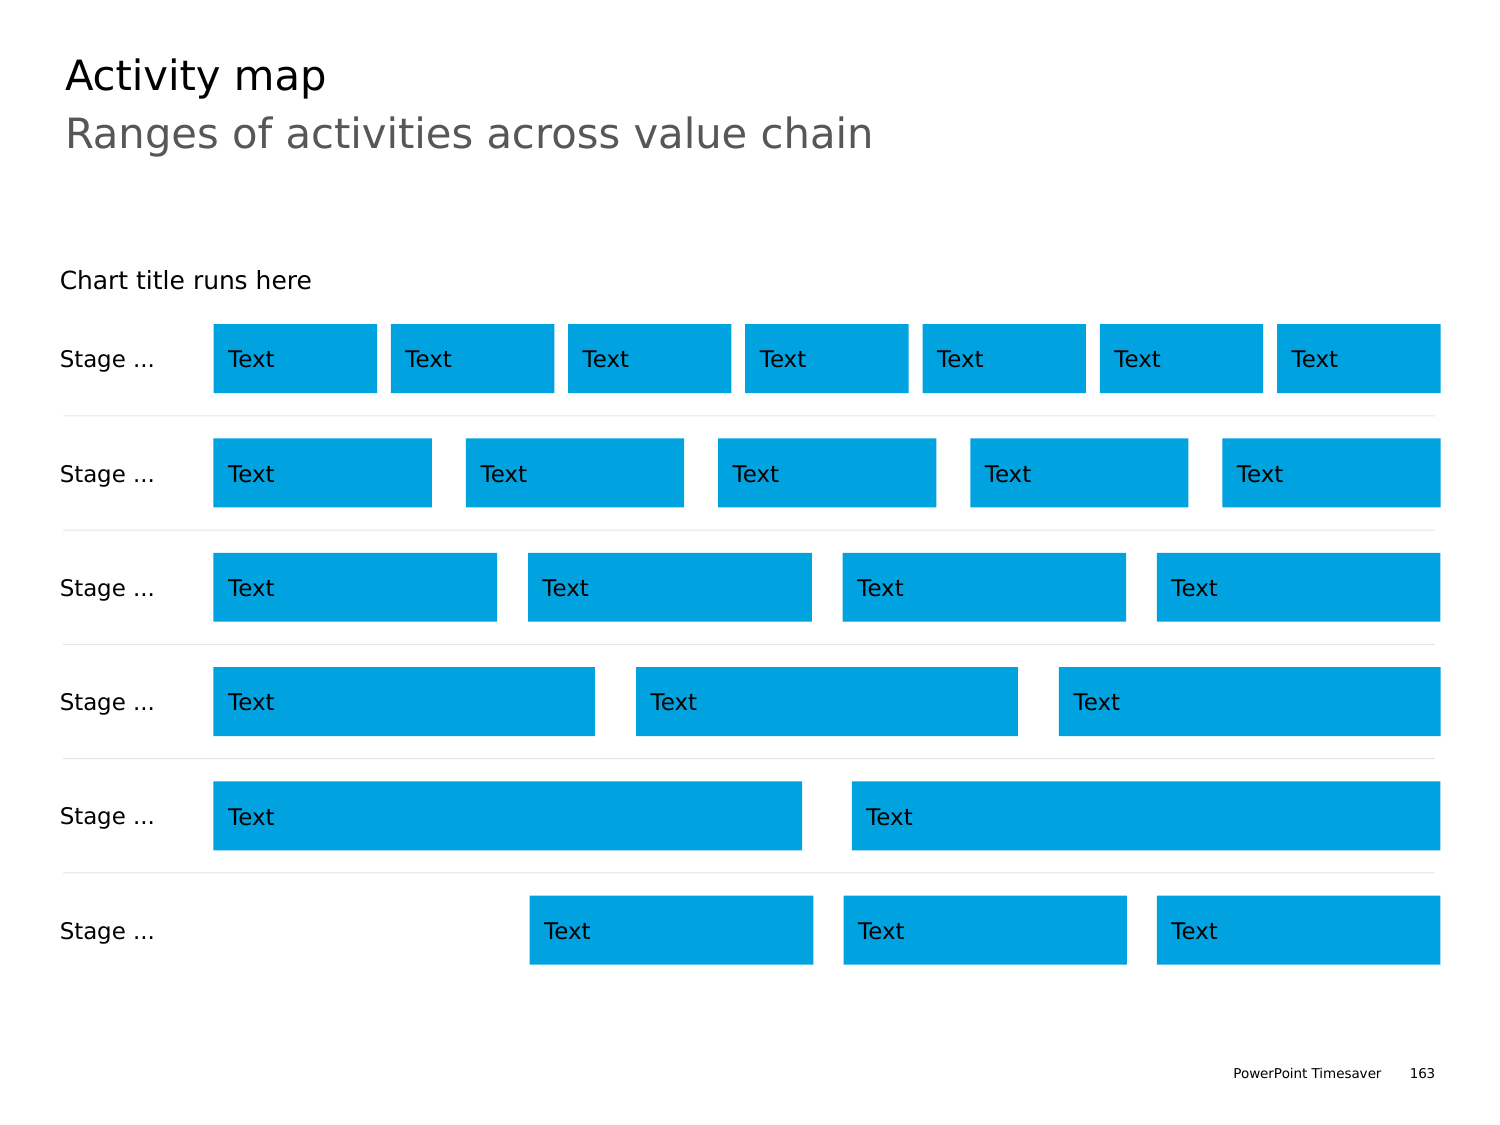

# Activity map
Ranges of activities across value chain
Chart title runs here
Text
Text
Text
Text
Text
Text
Text
Stage ...

Text
Text
Text
Text
Text
Stage ...

Text
Text
Text
Text
Stage ...

Text
Text
Text
Stage ...

Text
Text
Stage ...

Text
Text
Text
Stage ...